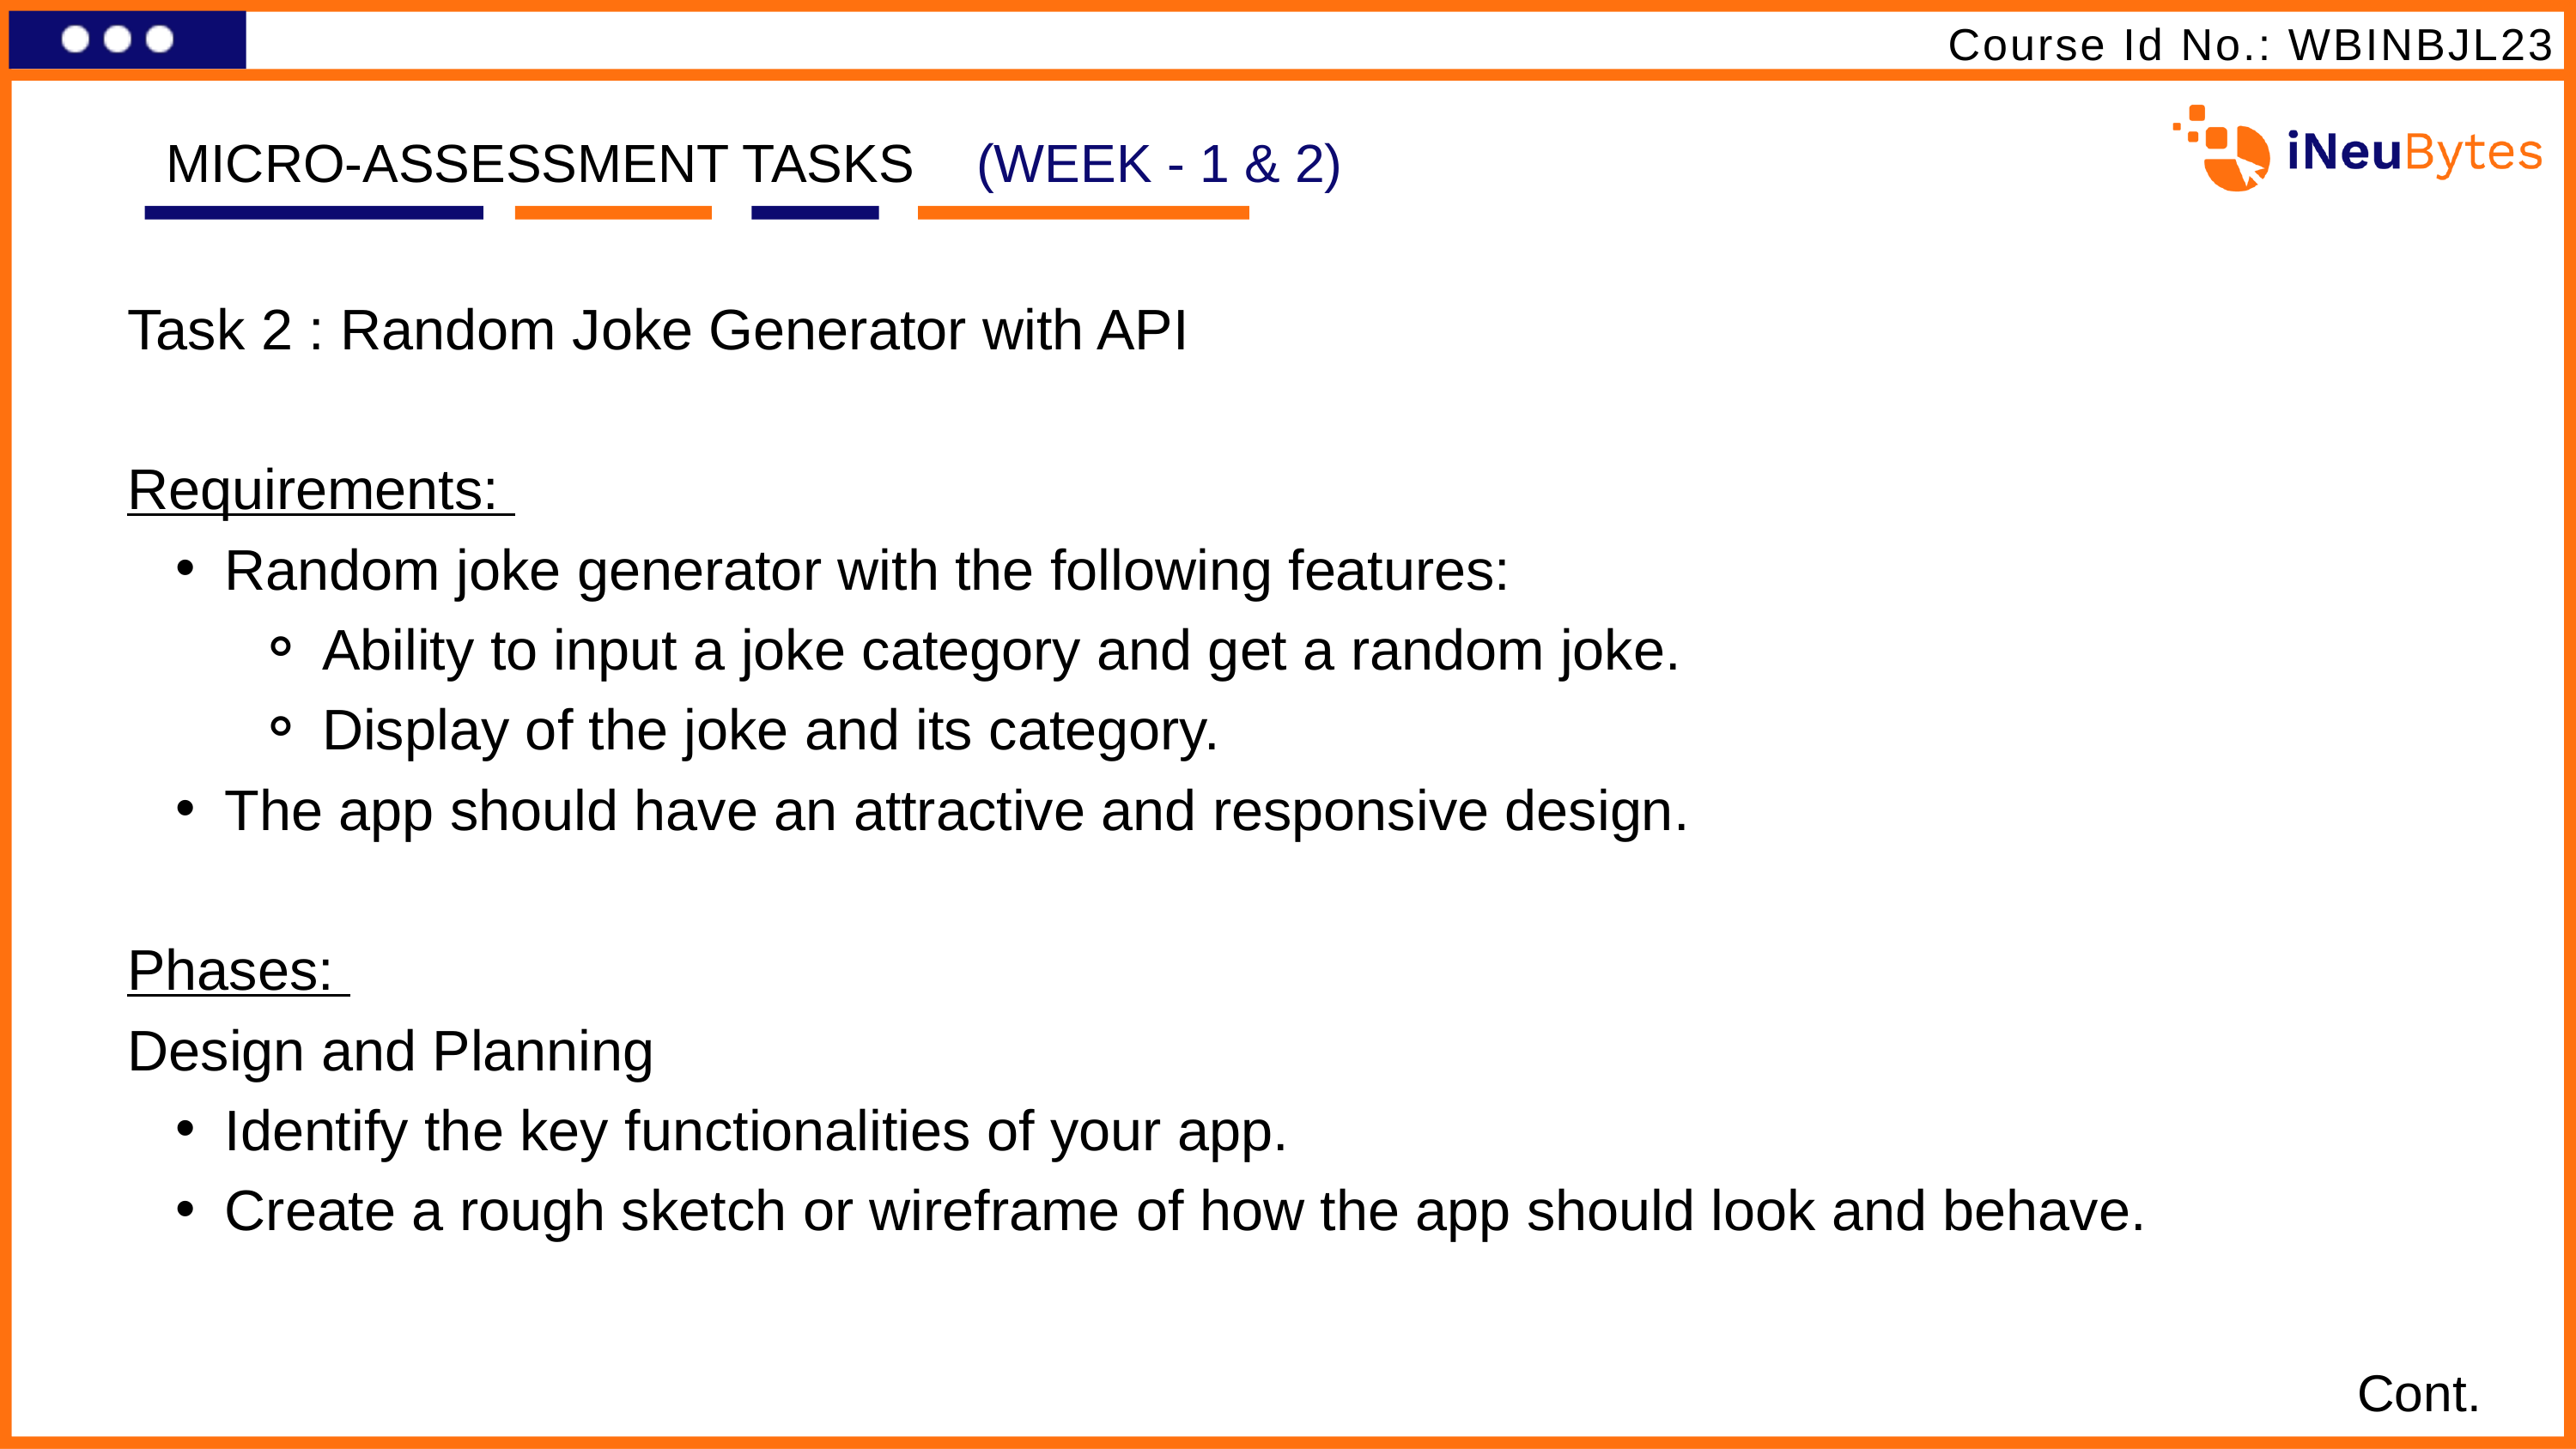

Course Id No.: WBINBJL23

MICRO-ASSESSMENT TASKS
(WEEK - 1 & 2)

Task 2 : Random Joke Generator with API

Requirements:
Random joke generator with the following features:
Ability to input a joke category and get a random joke.
Display of the joke and its category.
The app should have an attractive and responsive design.

Phases:
Design and Planning
Identify the key functionalities of your app.
Create a rough sketch or wireframe of how the app should look and behave.

Cont.